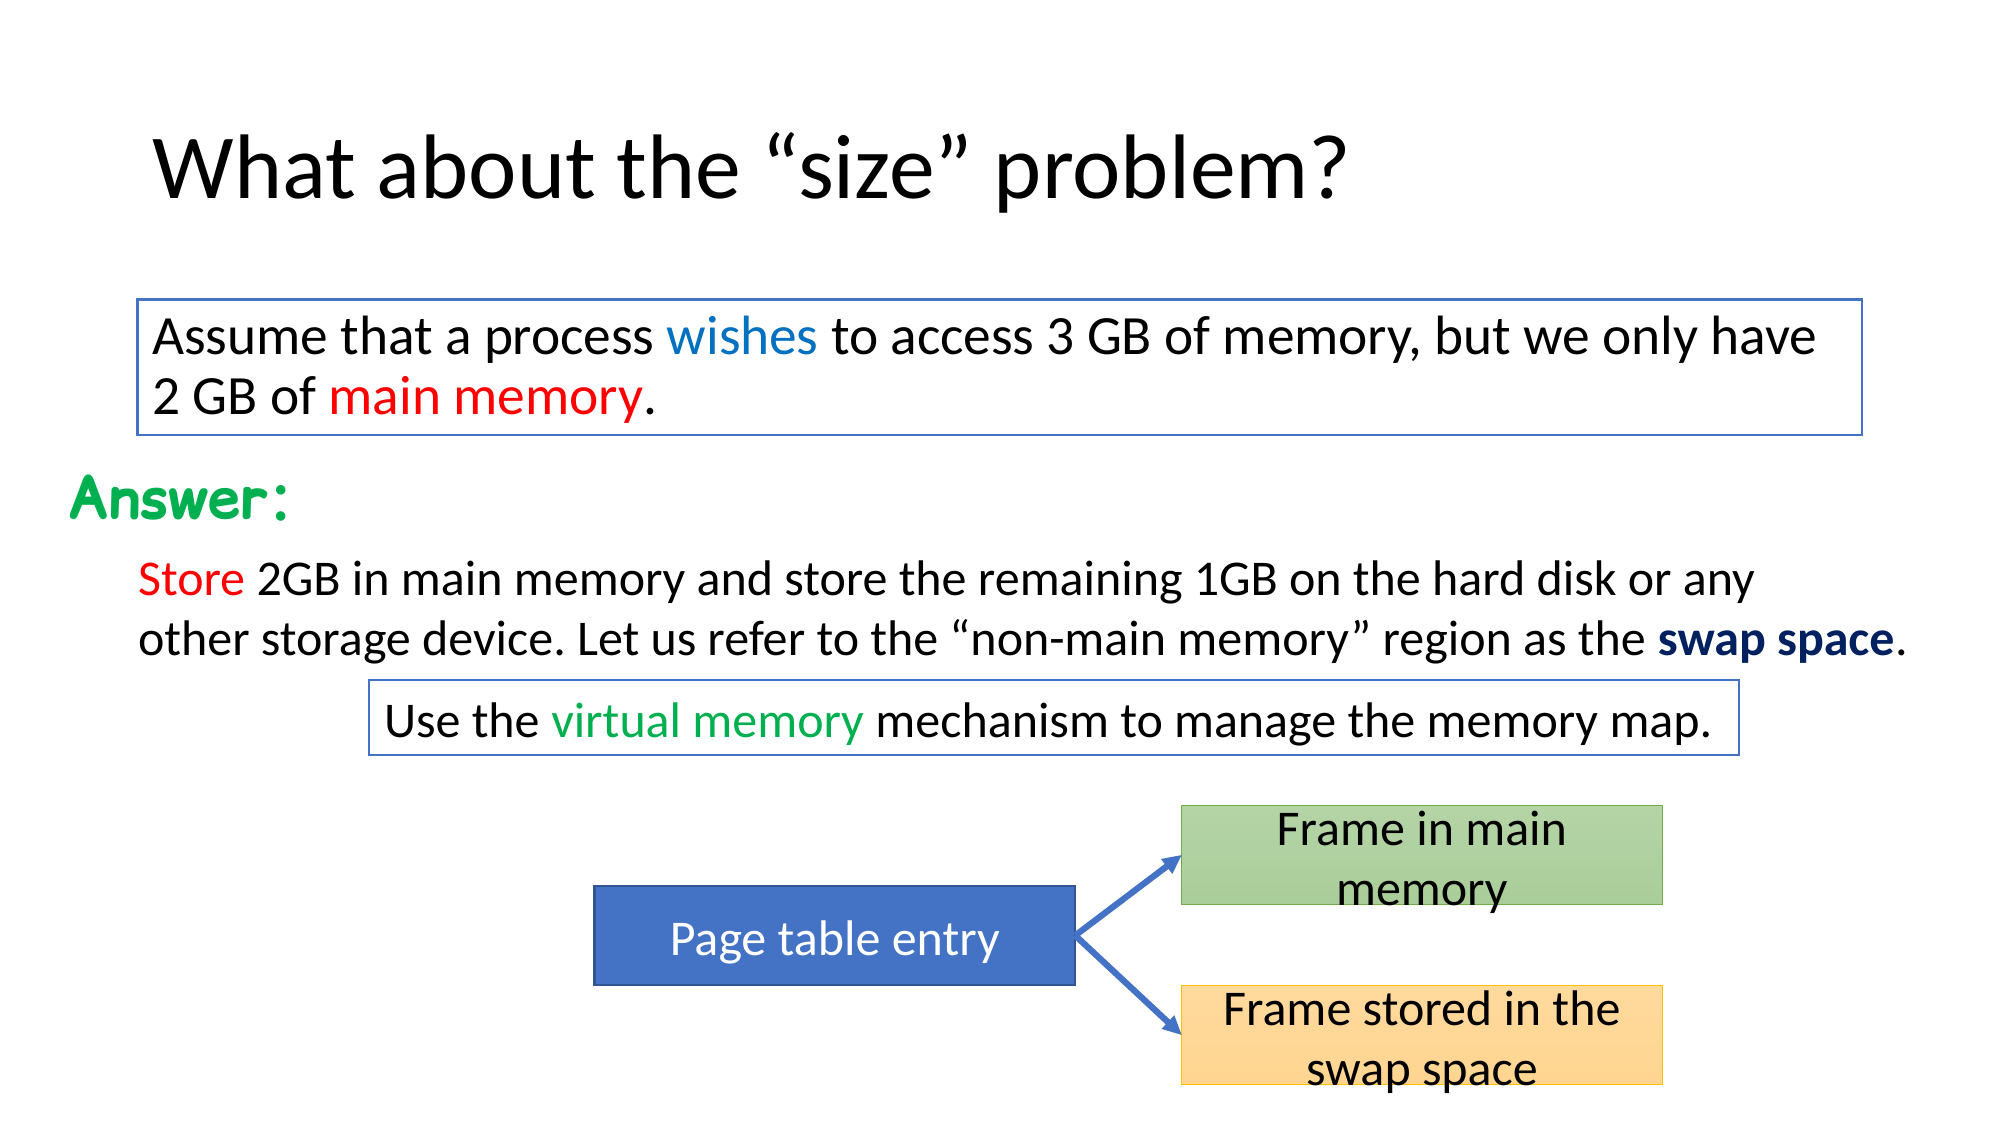

# What about the “size” problem?
Assume that a process wishes to access 3 GB of memory, but we only have 2 GB of main memory.
Answer:
Store 2GB in main memory and store the remaining 1GB on the hard disk or any
other storage device. Let us refer to the “non-main memory” region as the swap space.
Use the virtual memory mechanism to manage the memory map.
Frame in main memory
Page table entry
Frame stored in the swap space